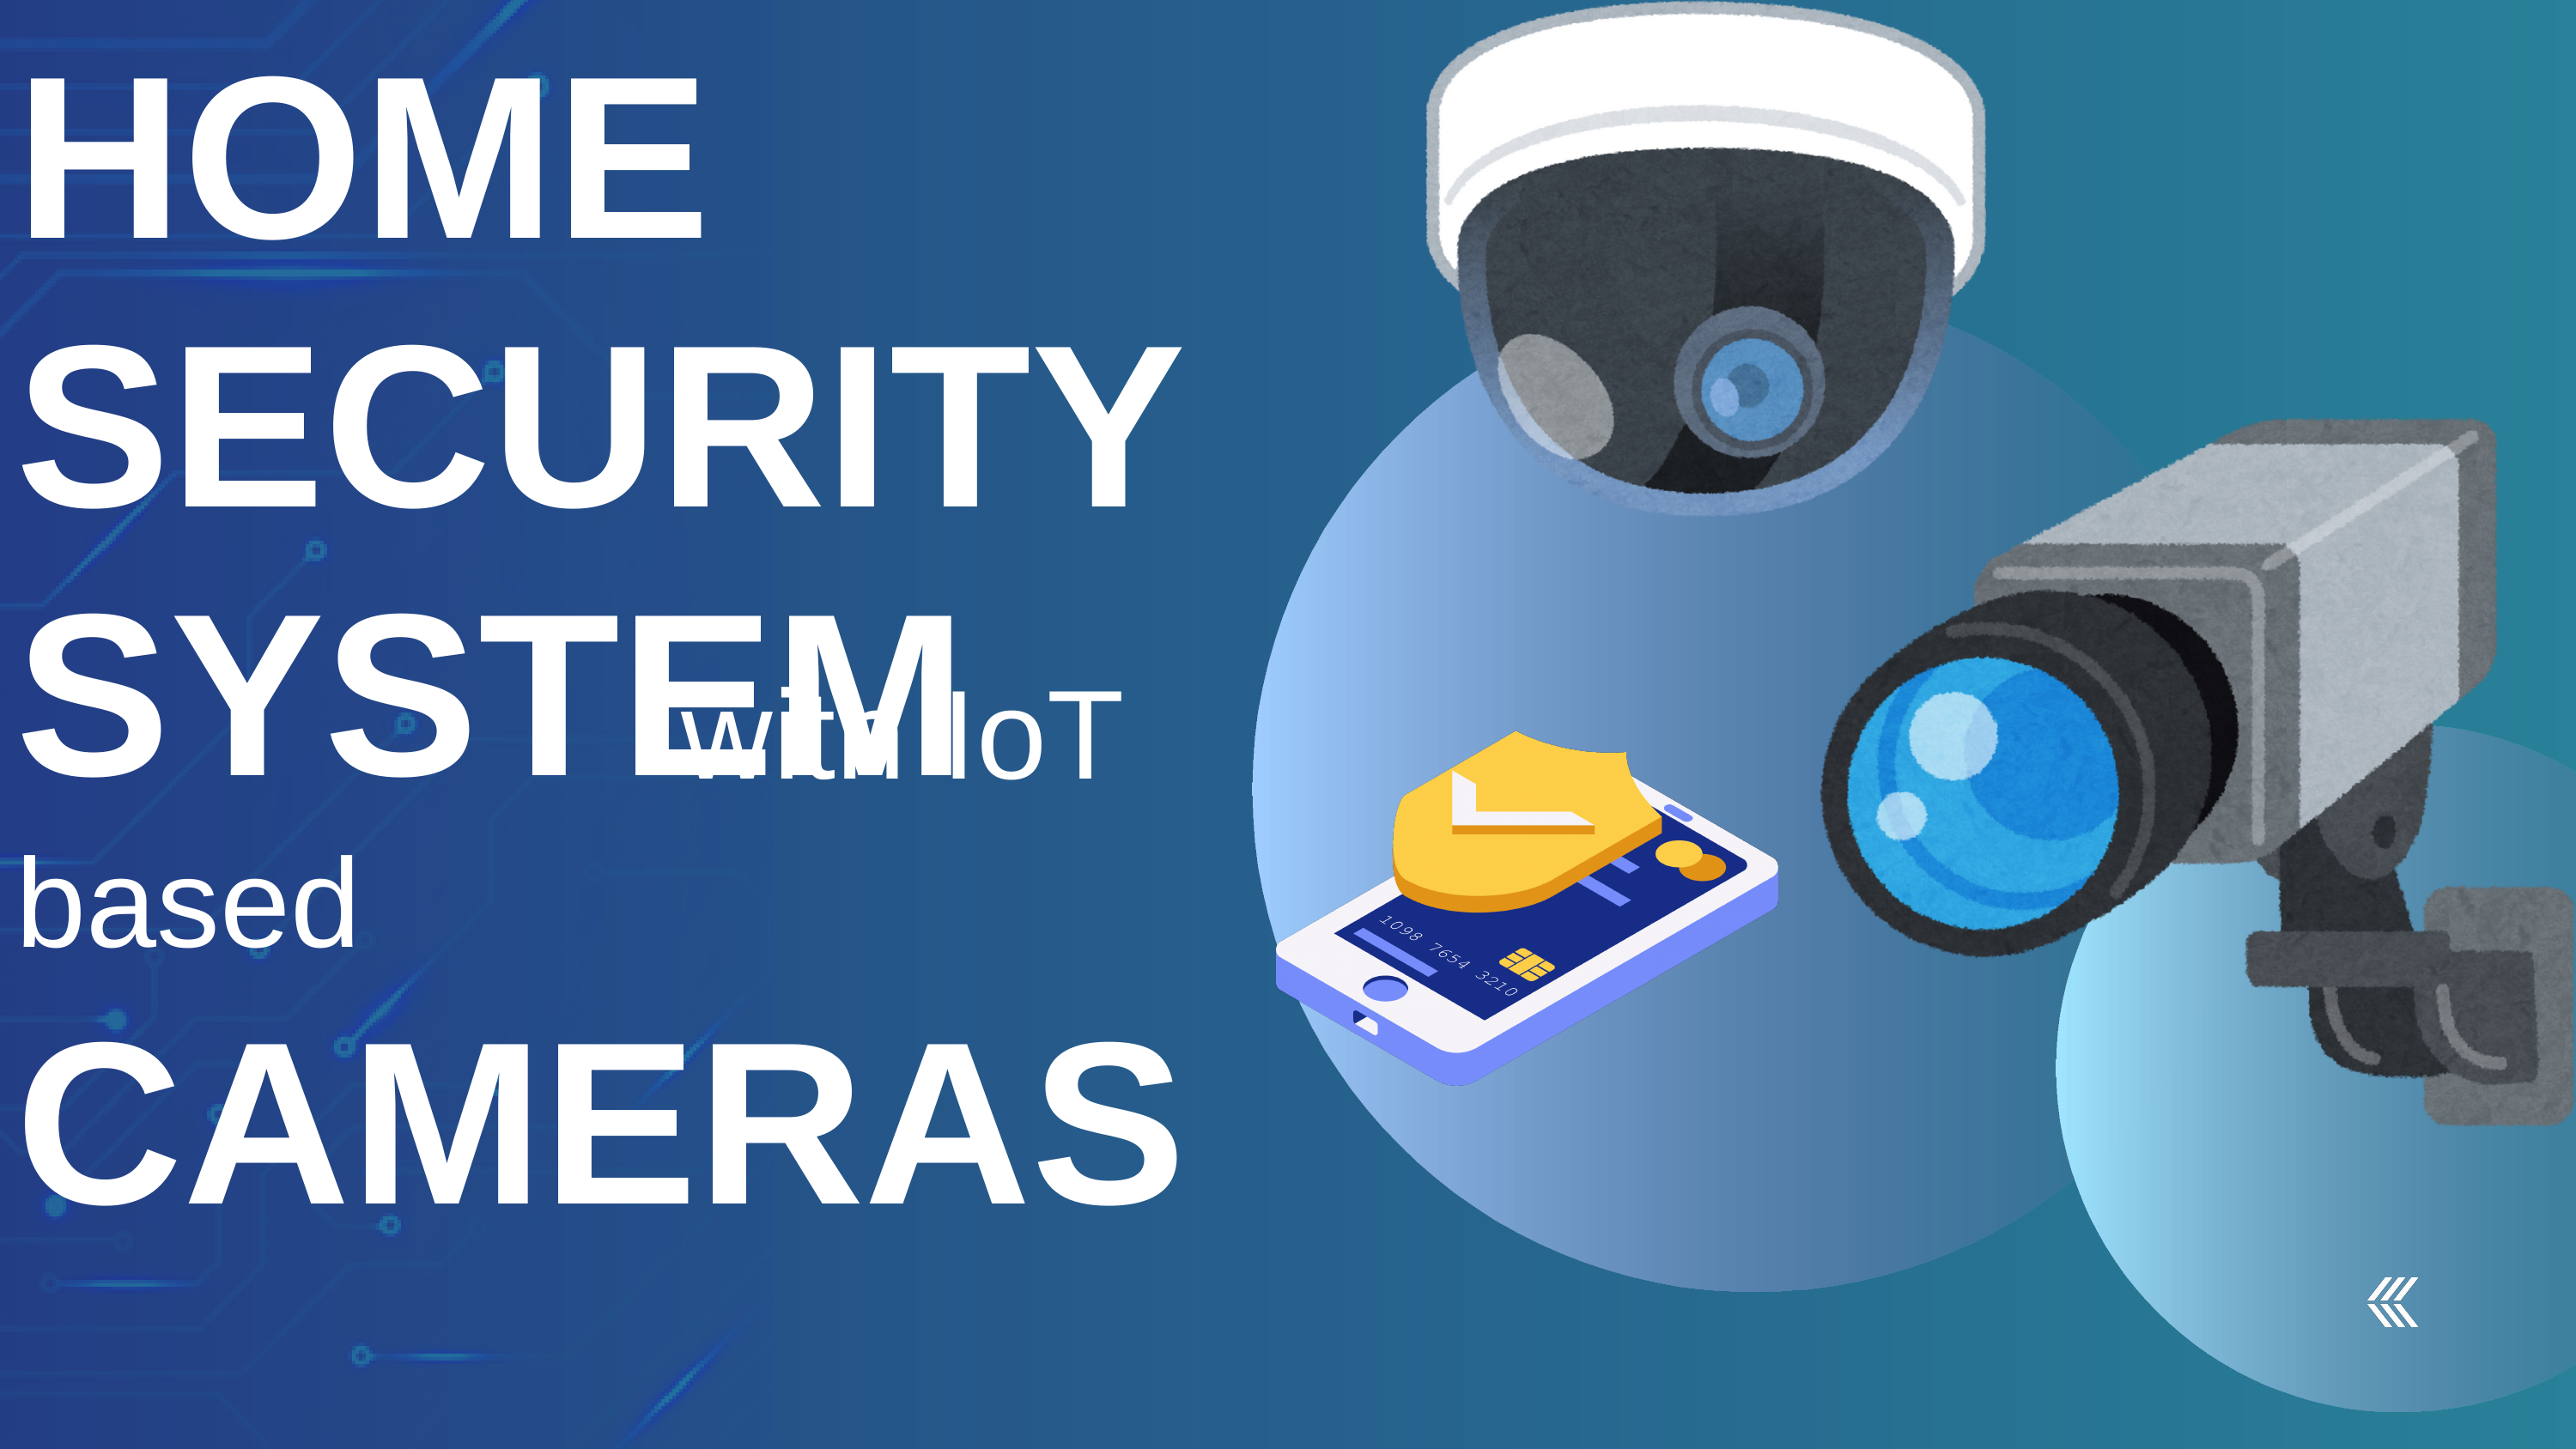

HOME SECURITY
SYSTEM

with IoT

based
CAMERAS